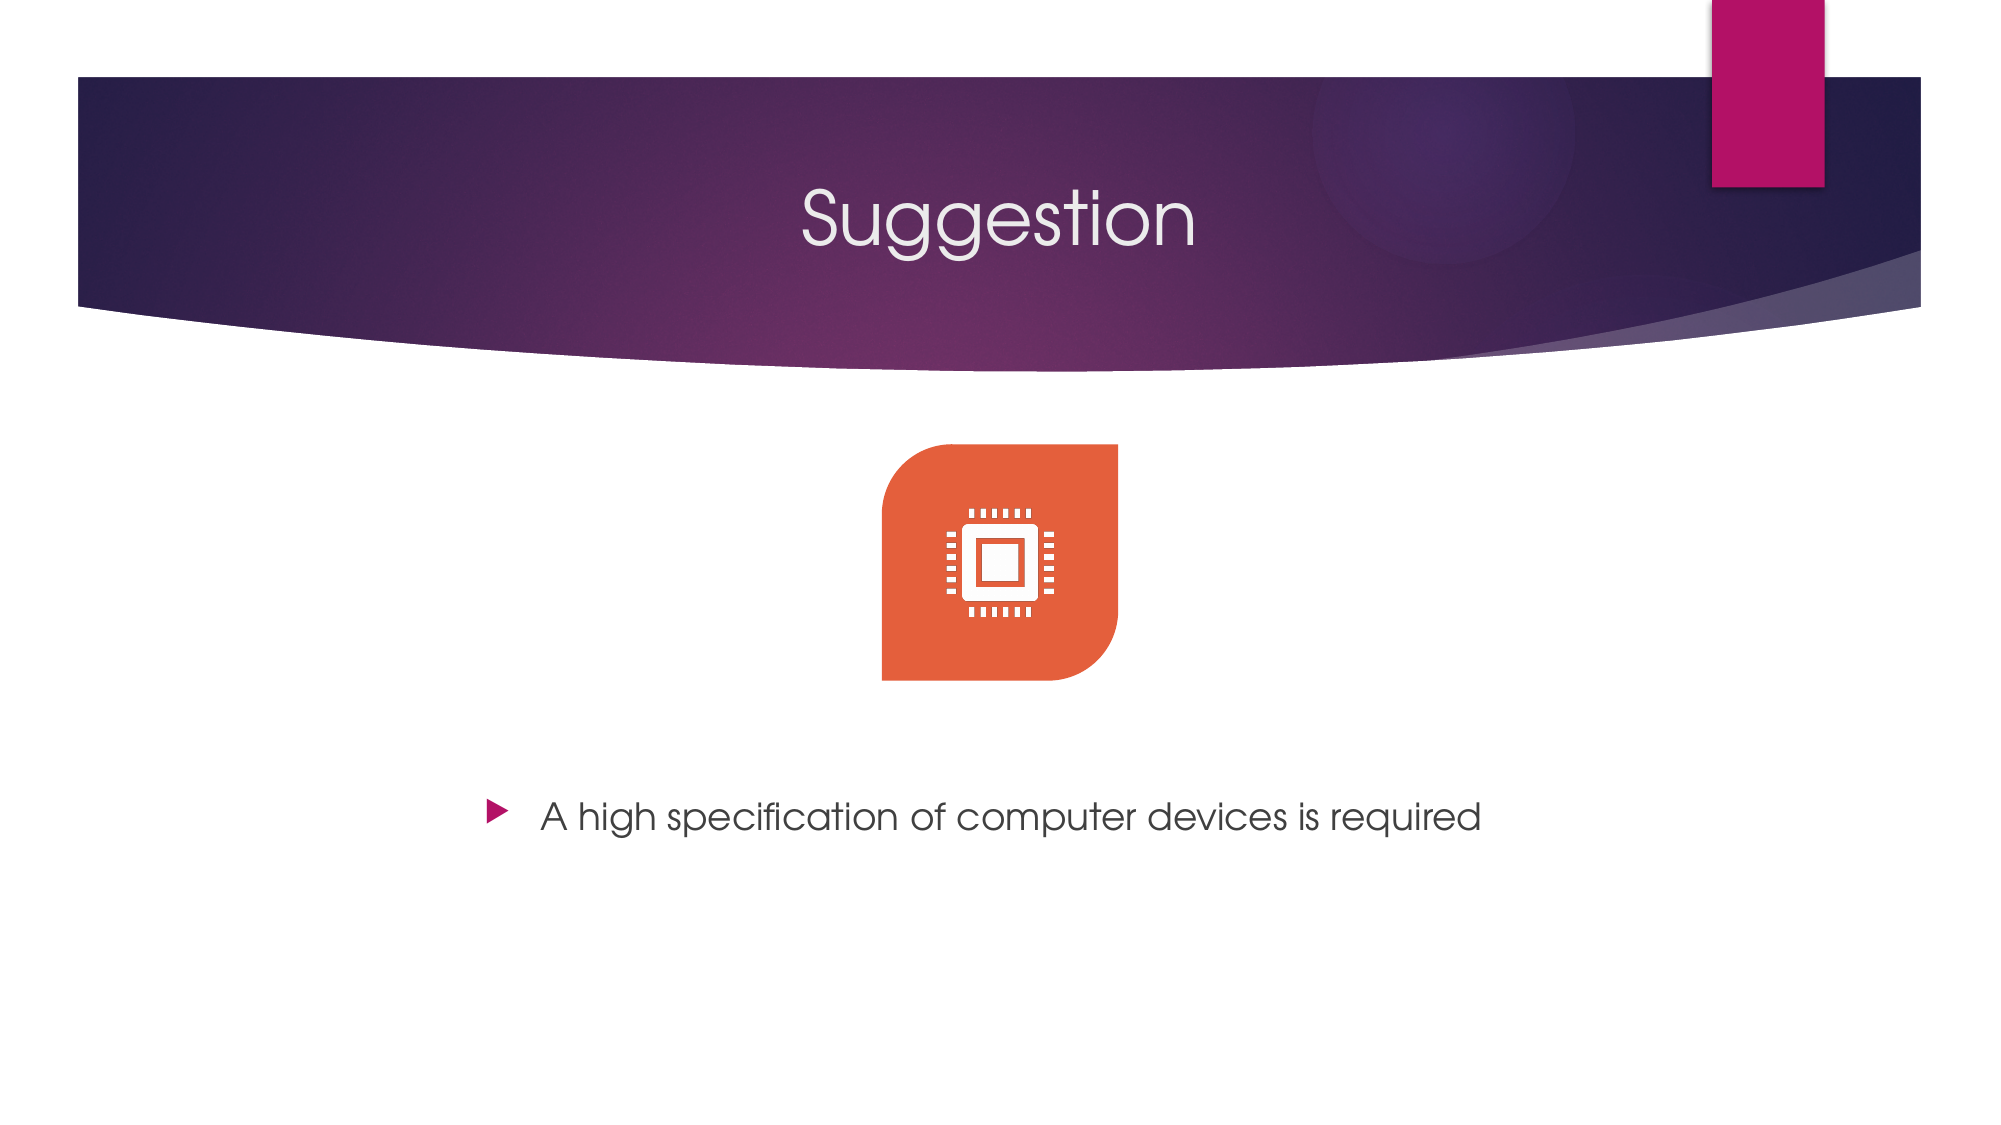

# Suggestion

A high specification of computer devices is required